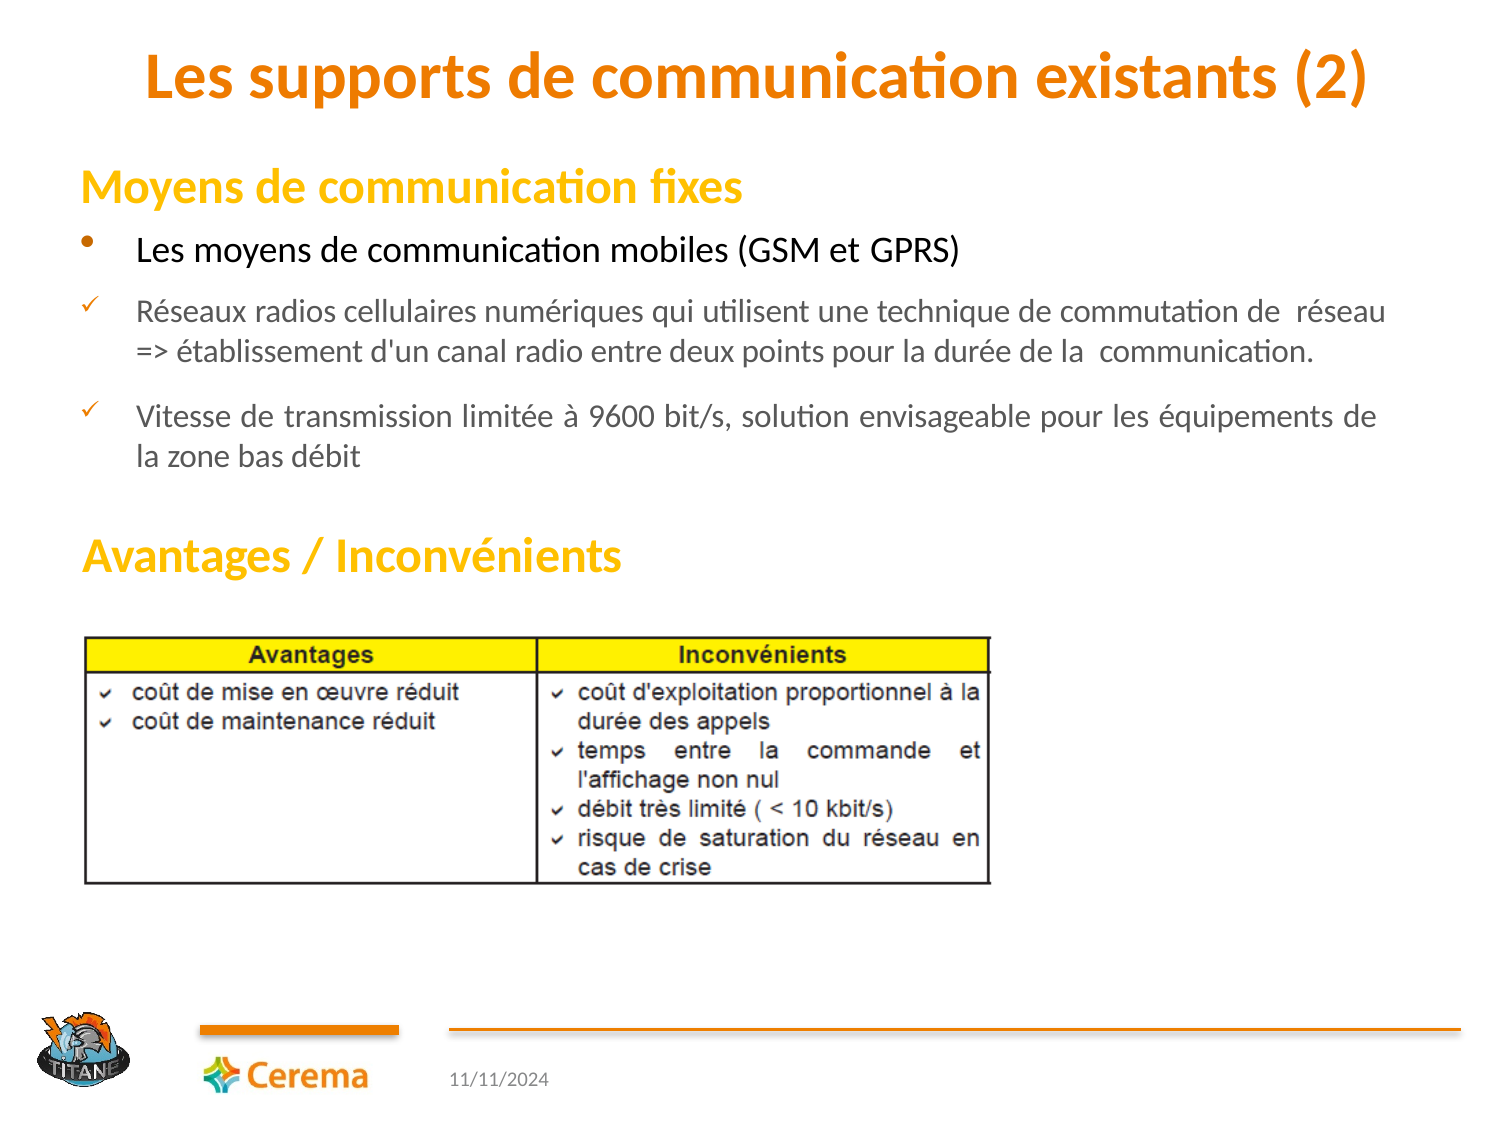

# Les supports de communication existants (2)
Moyens de communication fixes
Les moyens de communication mobiles (GSM et GPRS)
Réseaux radios cellulaires numériques qui utilisent une technique de commutation de  réseau => établissement d'un canal radio entre deux points pour la durée de la  communication.
Vitesse de transmission limitée à 9600 bit/s, solution envisageable pour les équipements de  la zone bas débit

Avantages / Inconvénients